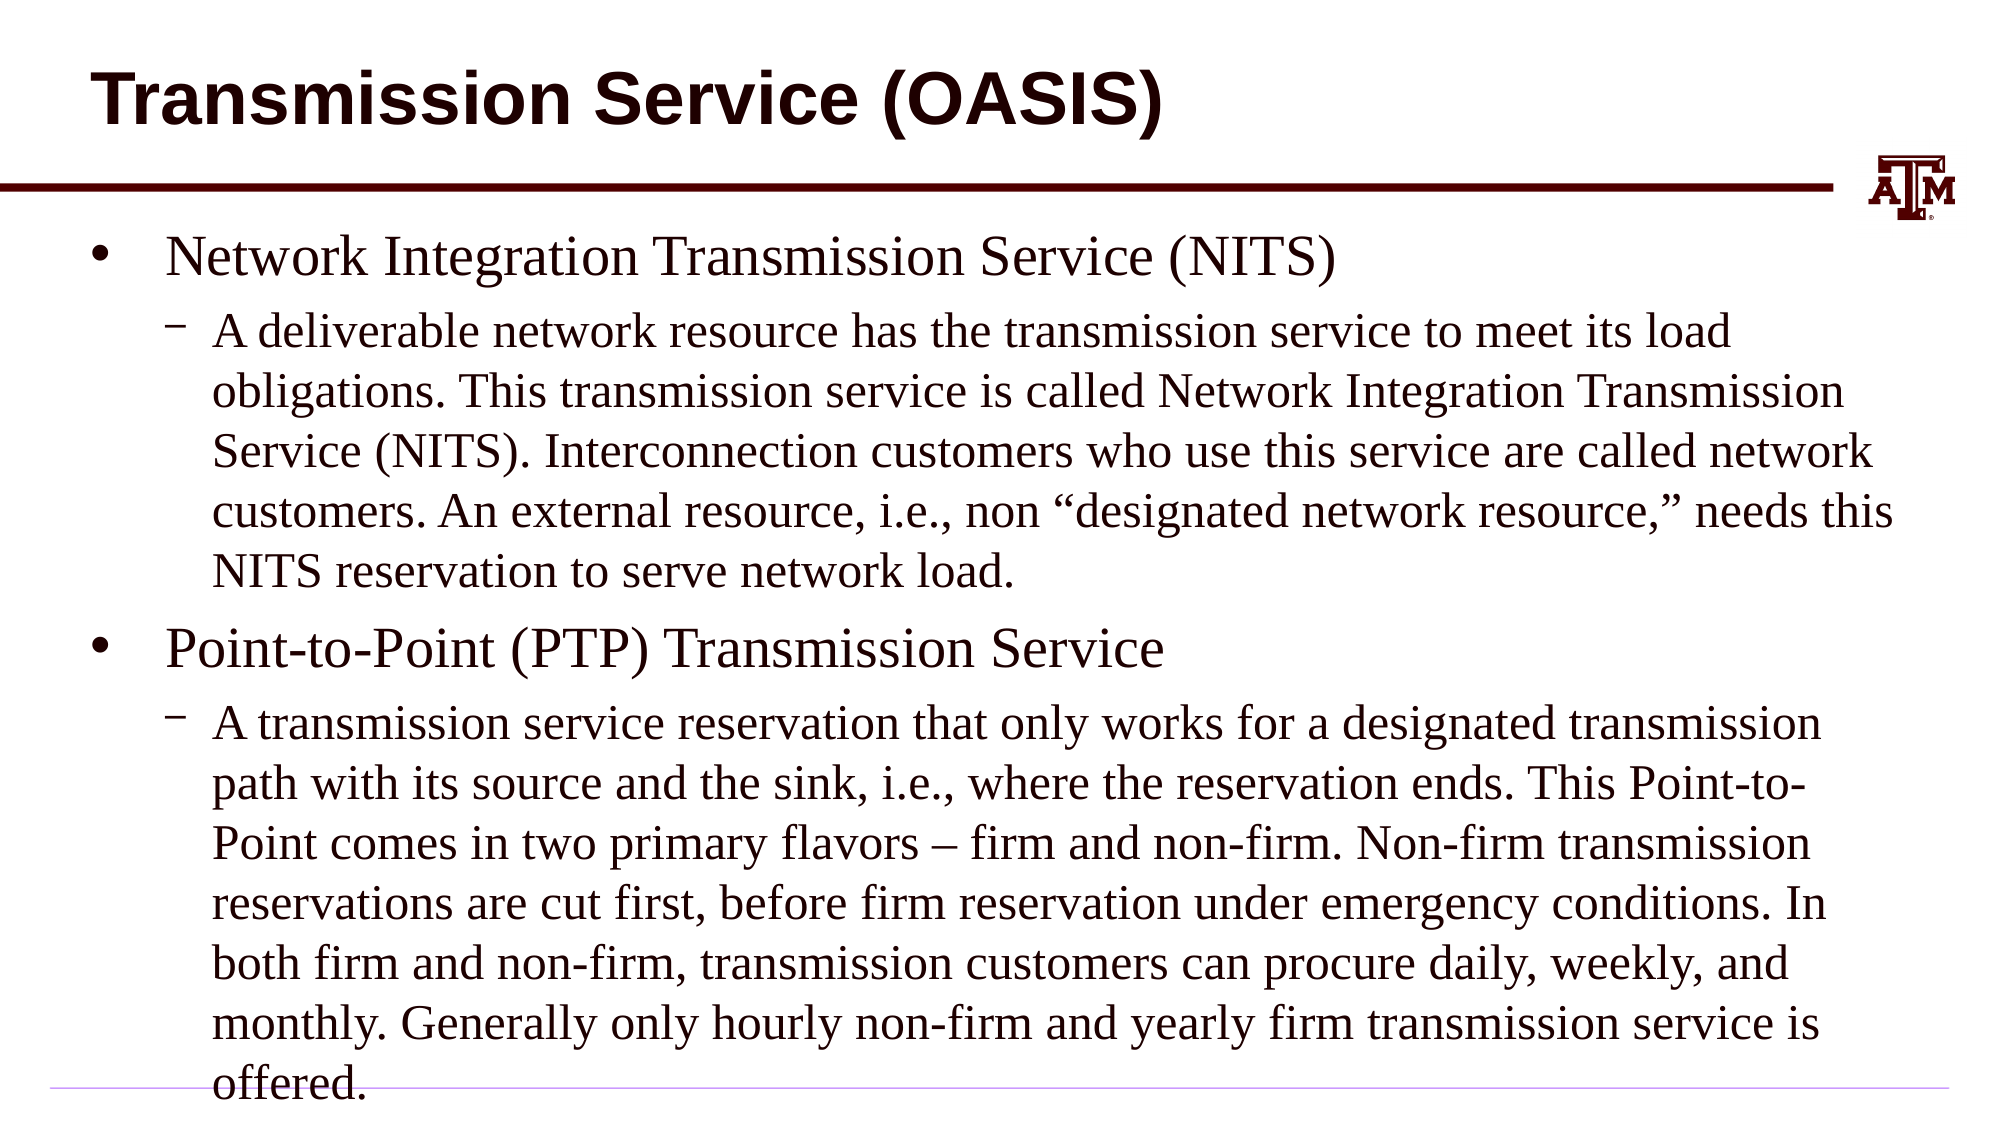

# Transmission Service (OASIS)
Network Integration Transmission Service (NITS)
A deliverable network resource has the transmission service to meet its load obligations. This transmission service is called Network Integration Transmission Service (NITS). Interconnection customers who use this service are called network customers. An external resource, i.e., non “designated network resource,” needs this NITS reservation to serve network load.
Point-to-Point (PTP) Transmission Service
A transmission service reservation that only works for a designated transmission path with its source and the sink, i.e., where the reservation ends. This Point-to-Point comes in two primary flavors – firm and non-firm. Non-firm transmission reservations are cut first, before firm reservation under emergency conditions. In both firm and non-firm, transmission customers can procure daily, weekly, and monthly. Generally only hourly non-firm and yearly firm transmission service is offered.